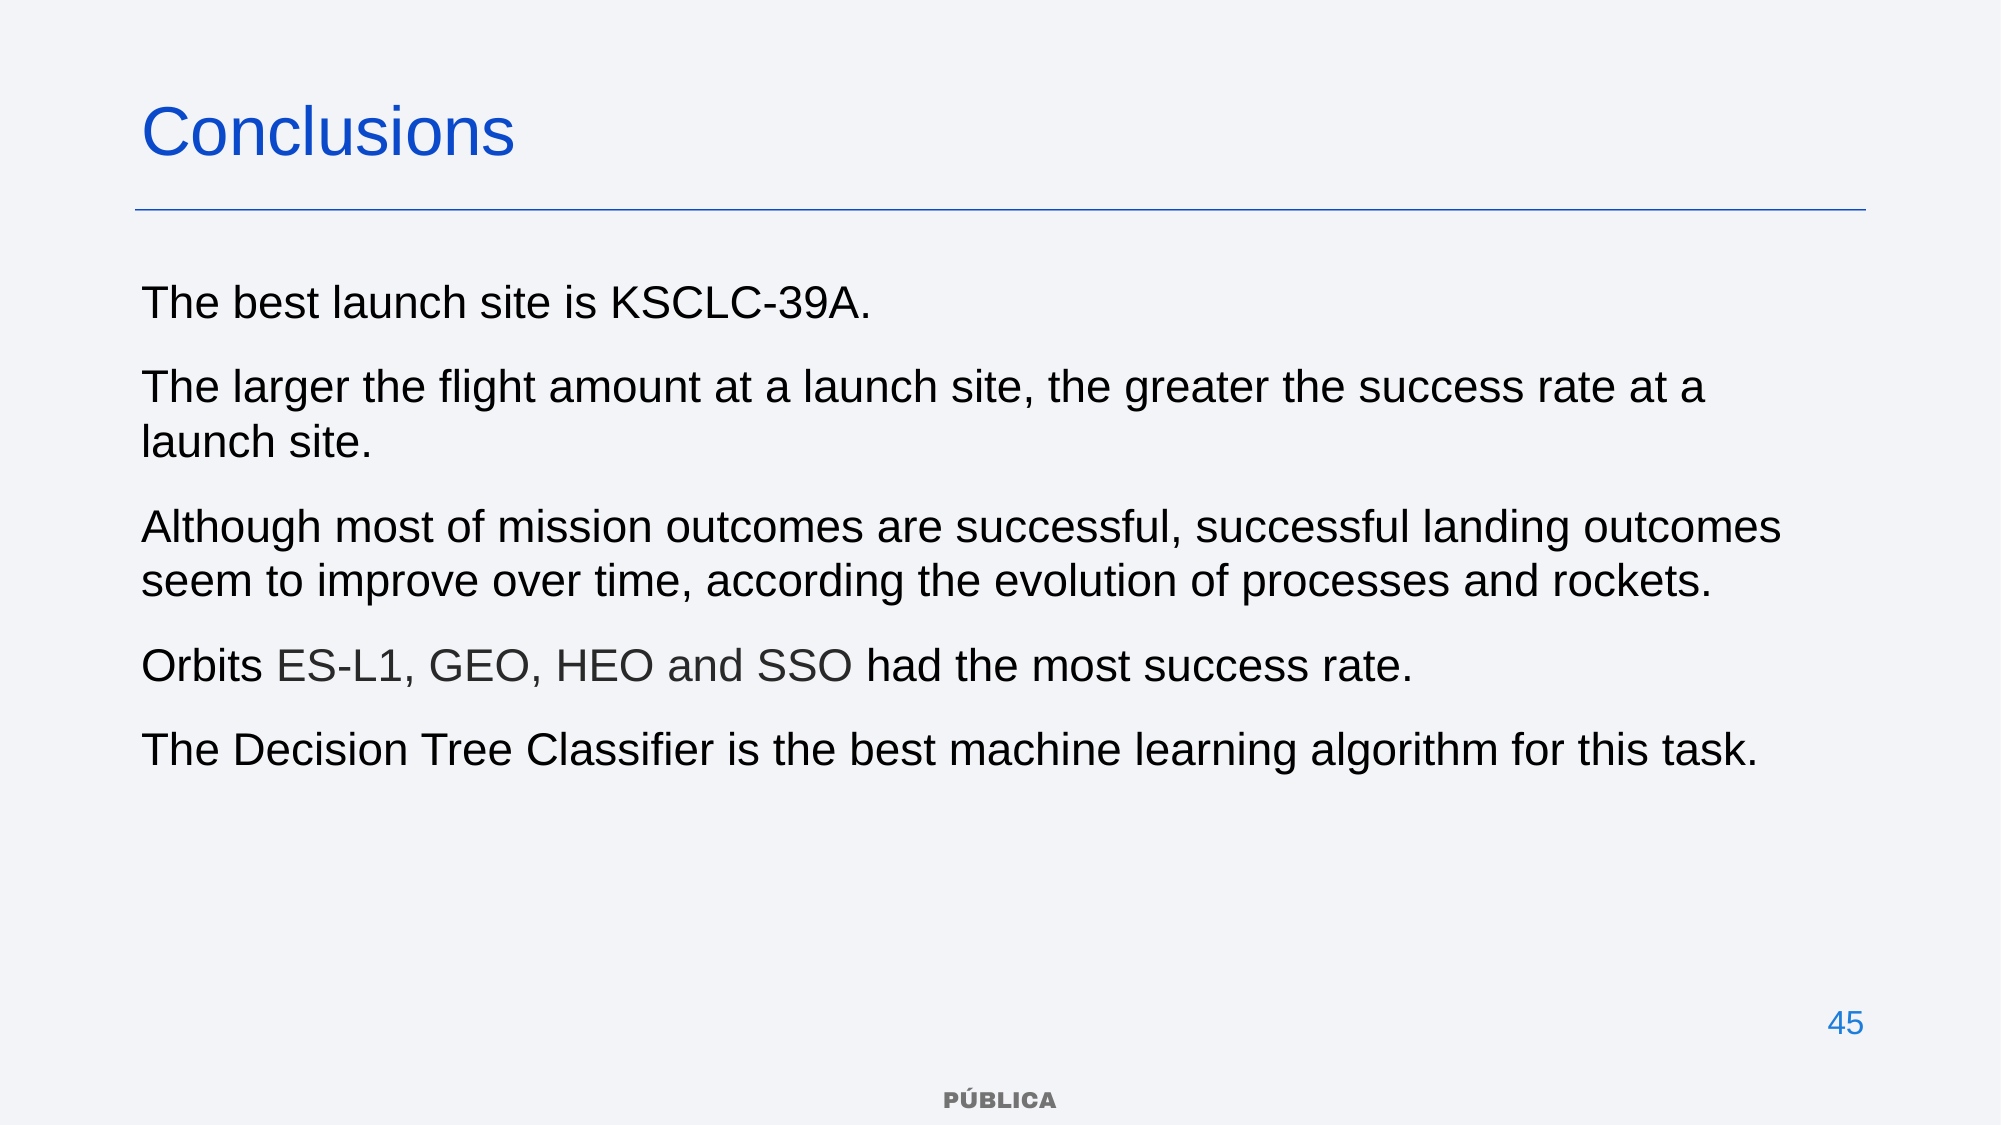

Conclusions
The best launch site is KSCLC-39A.
The larger the flight amount at a launch site, the greater the success rate at a launch site.
Although most of mission outcomes are successful, successful landing outcomes seem to improve over time, according the evolution of processes and rockets.
Orbits ES-L1, GEO, HEO and SSO had the most success rate.
The Decision Tree Classifier is the best machine learning algorithm for this task.
45